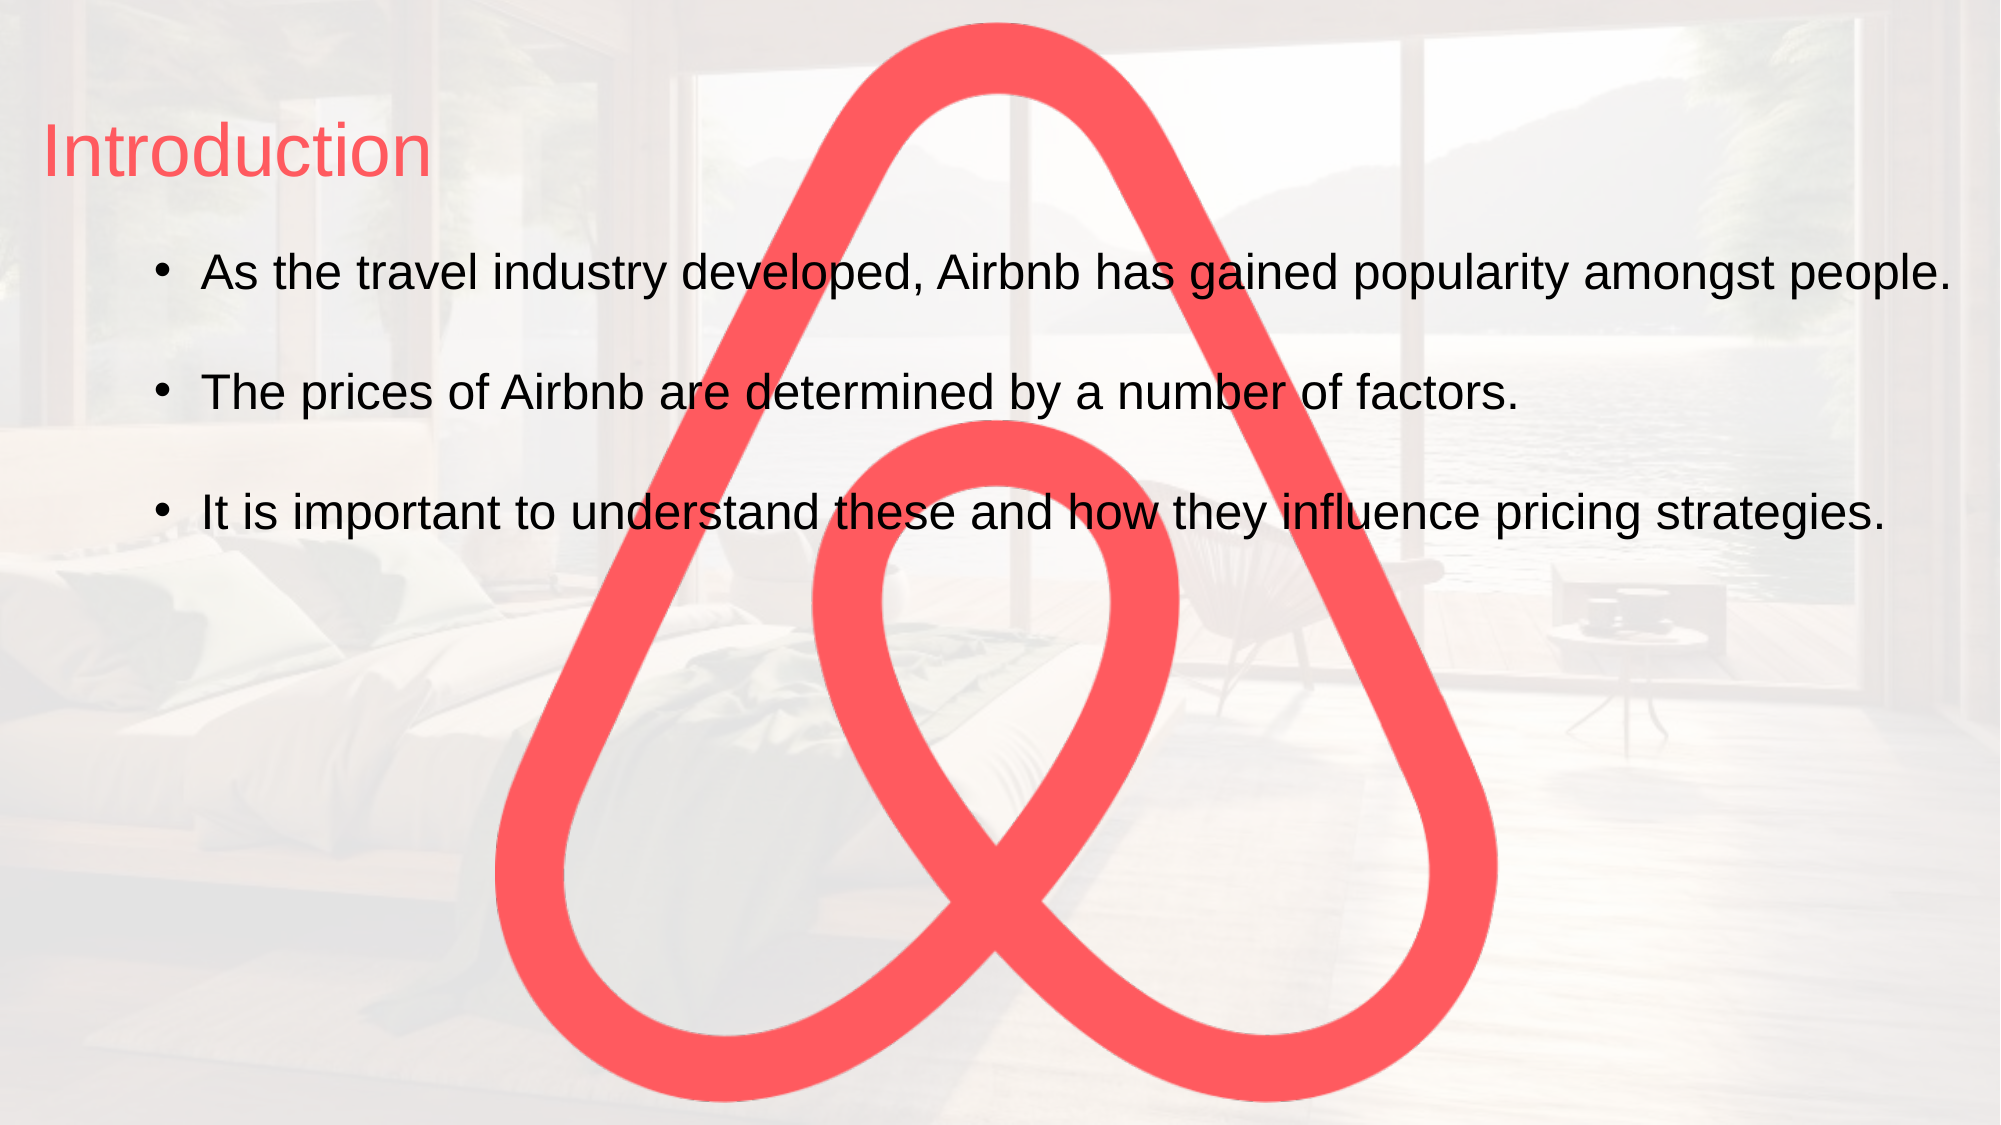

Introduction
As the travel industry developed, Airbnb has gained popularity amongst people.

The prices of Airbnb are determined by a number of factors.

It is important to understand these and how they influence pricing strategies.